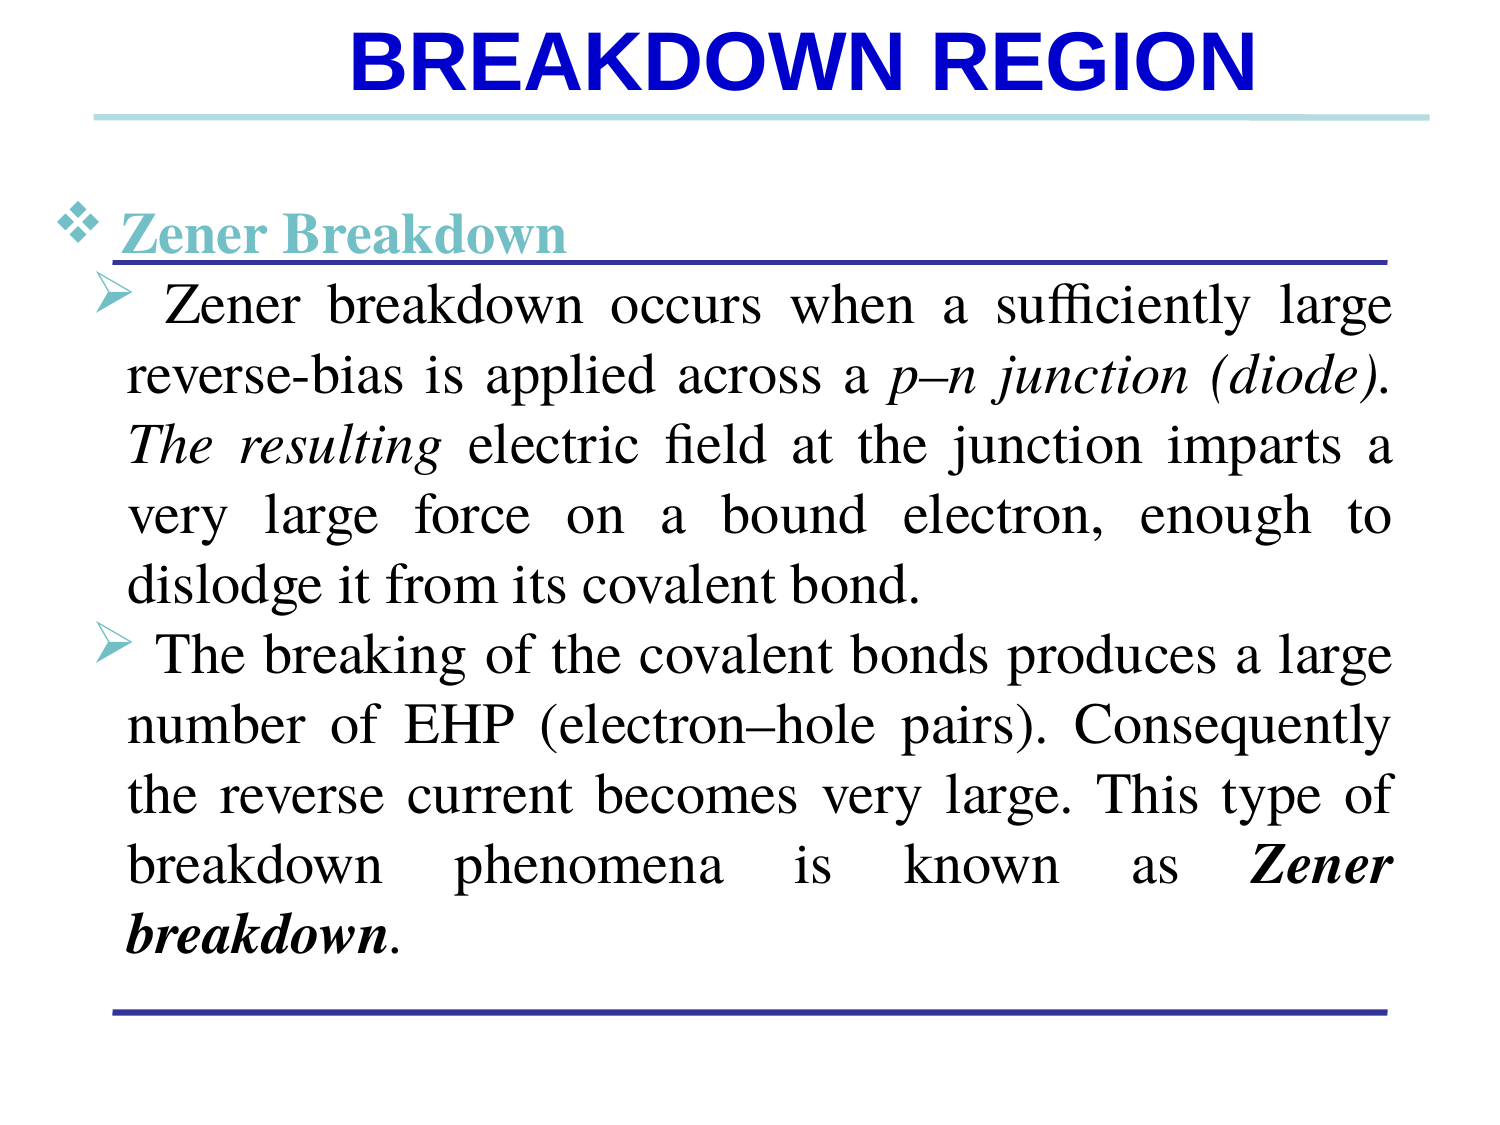

BREAKDOWN REGION
 Zener Breakdown
 Zener breakdown occurs when a sufficiently large reverse-bias is applied across a p–n junction (diode). The resulting electric field at the junction imparts a very large force on a bound electron, enough to dislodge it from its covalent bond.
 The breaking of the covalent bonds produces a large number of EHP (electron–hole pairs). Consequently the reverse current becomes very large. This type of breakdown phenomena is known as Zener breakdown.